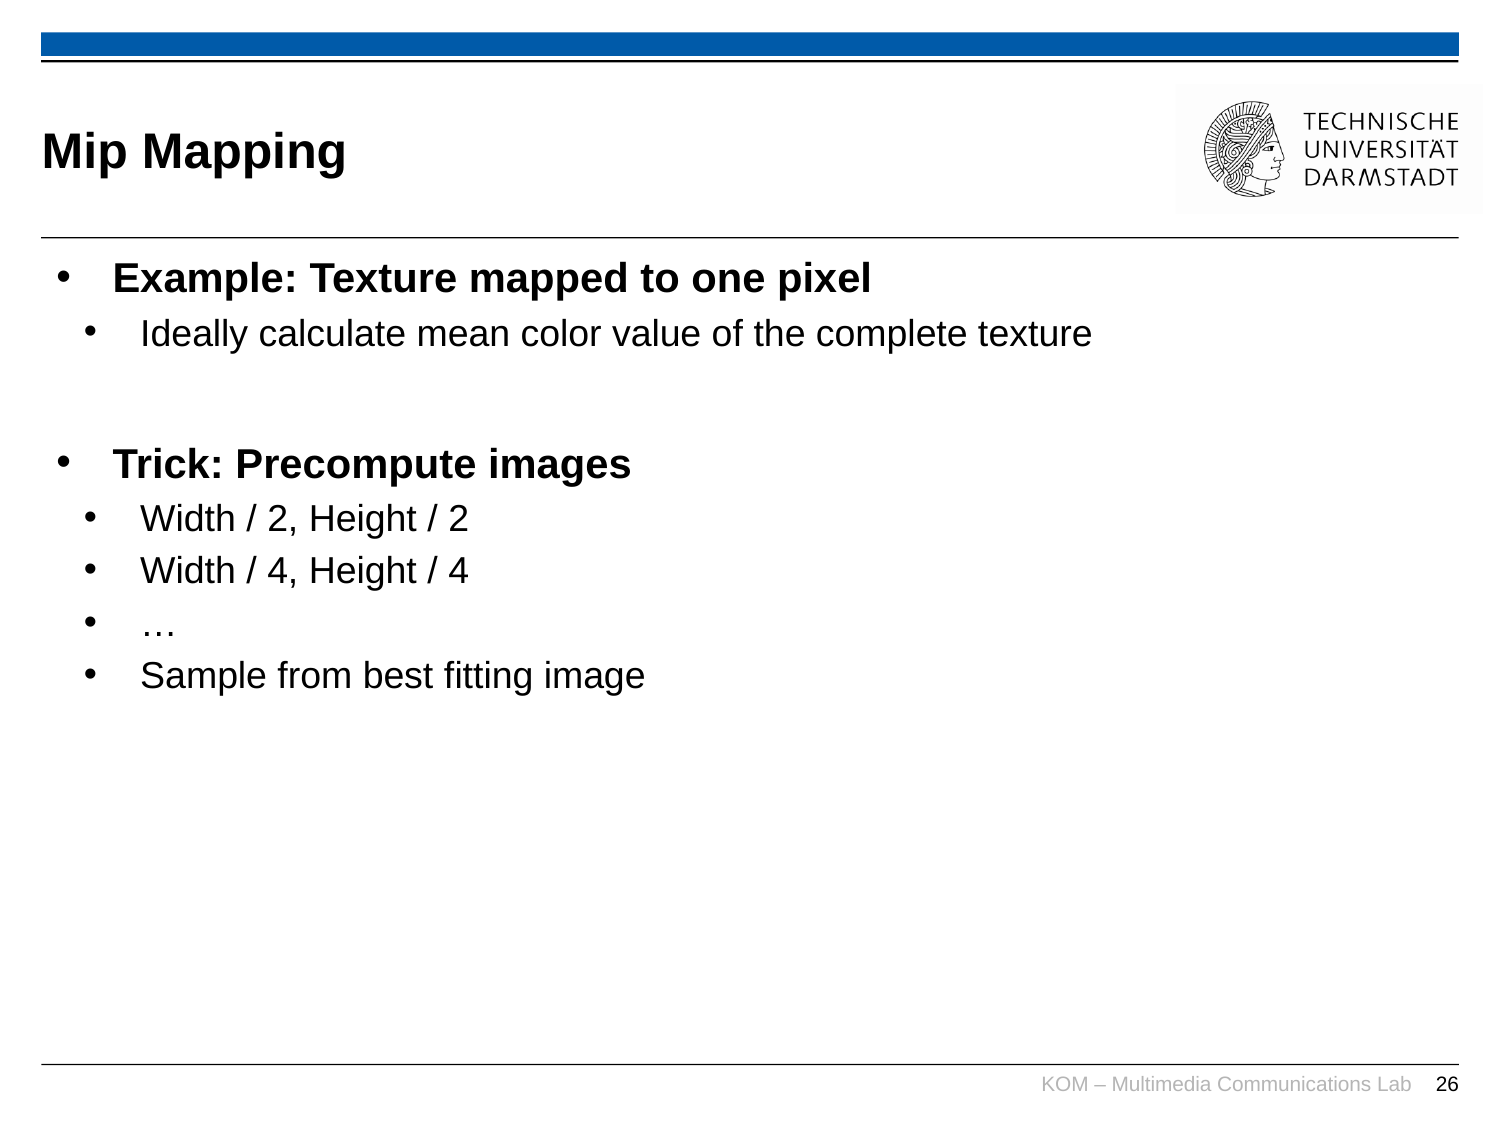

# Mip Mapping
Example: Texture mapped to one pixel
Ideally calculate mean color value of the complete texture

Trick: Precompute images
Width / 2, Height / 2
Width / 4, Height / 4
…
Sample from best fitting image